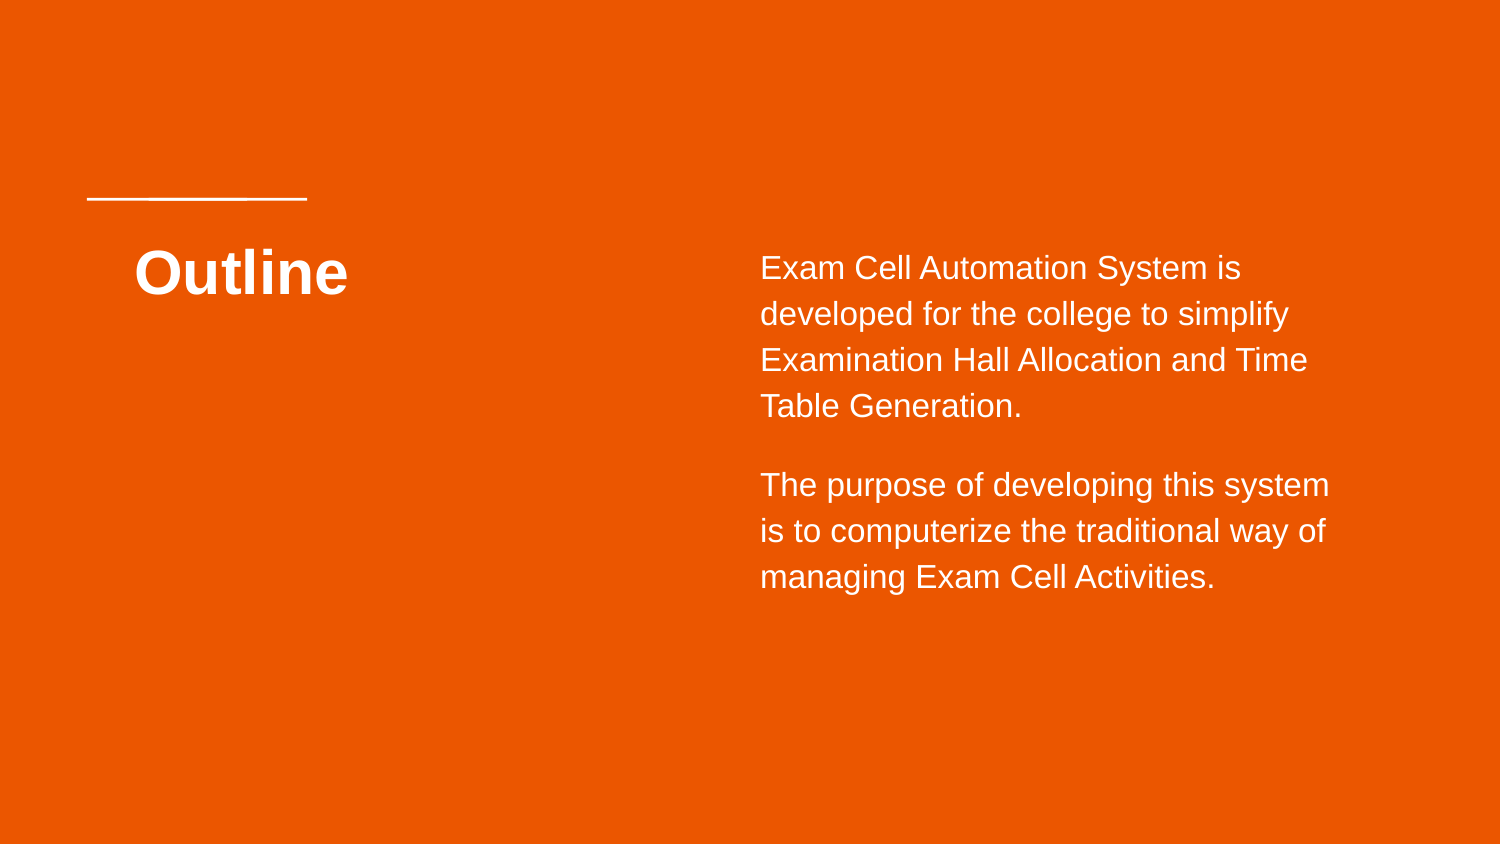

# Outline
Exam Cell Automation System is developed for the college to simplify Examination Hall Allocation and Time Table Generation.
The purpose of developing this system is to computerize the traditional way of managing Exam Cell Activities.